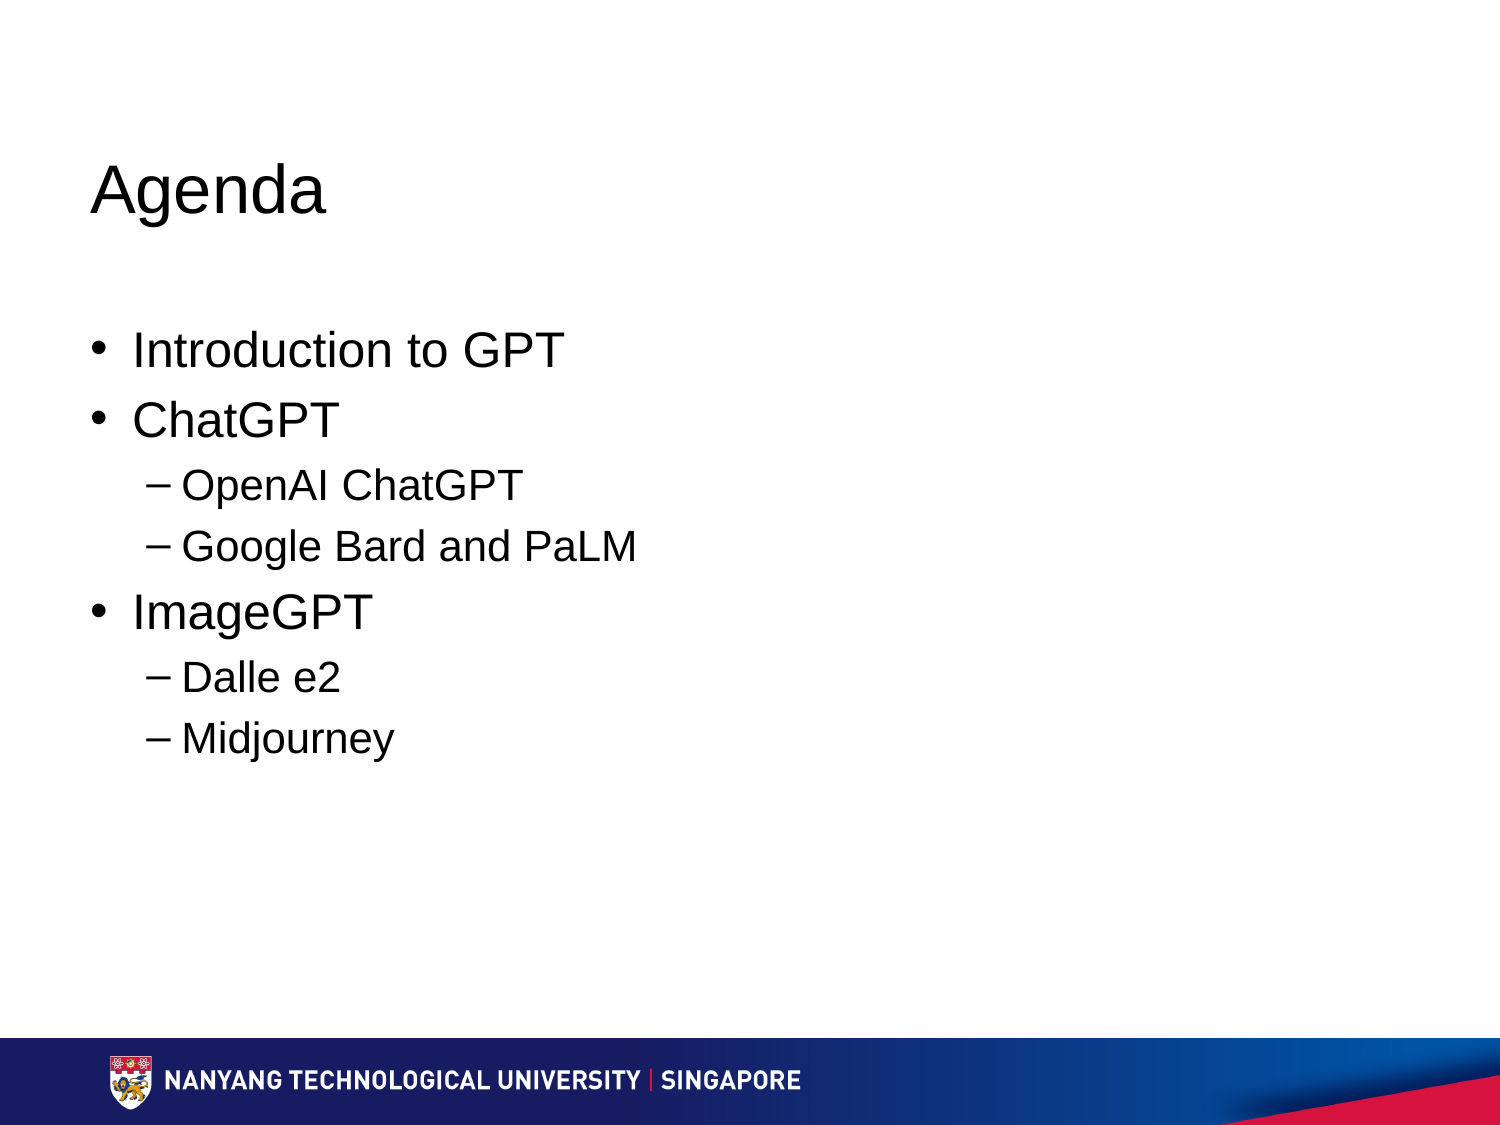

# Agenda
Introduction to GPT
ChatGPT
OpenAI ChatGPT
Google Bard and PaLM
ImageGPT
Dalle e2
Midjourney